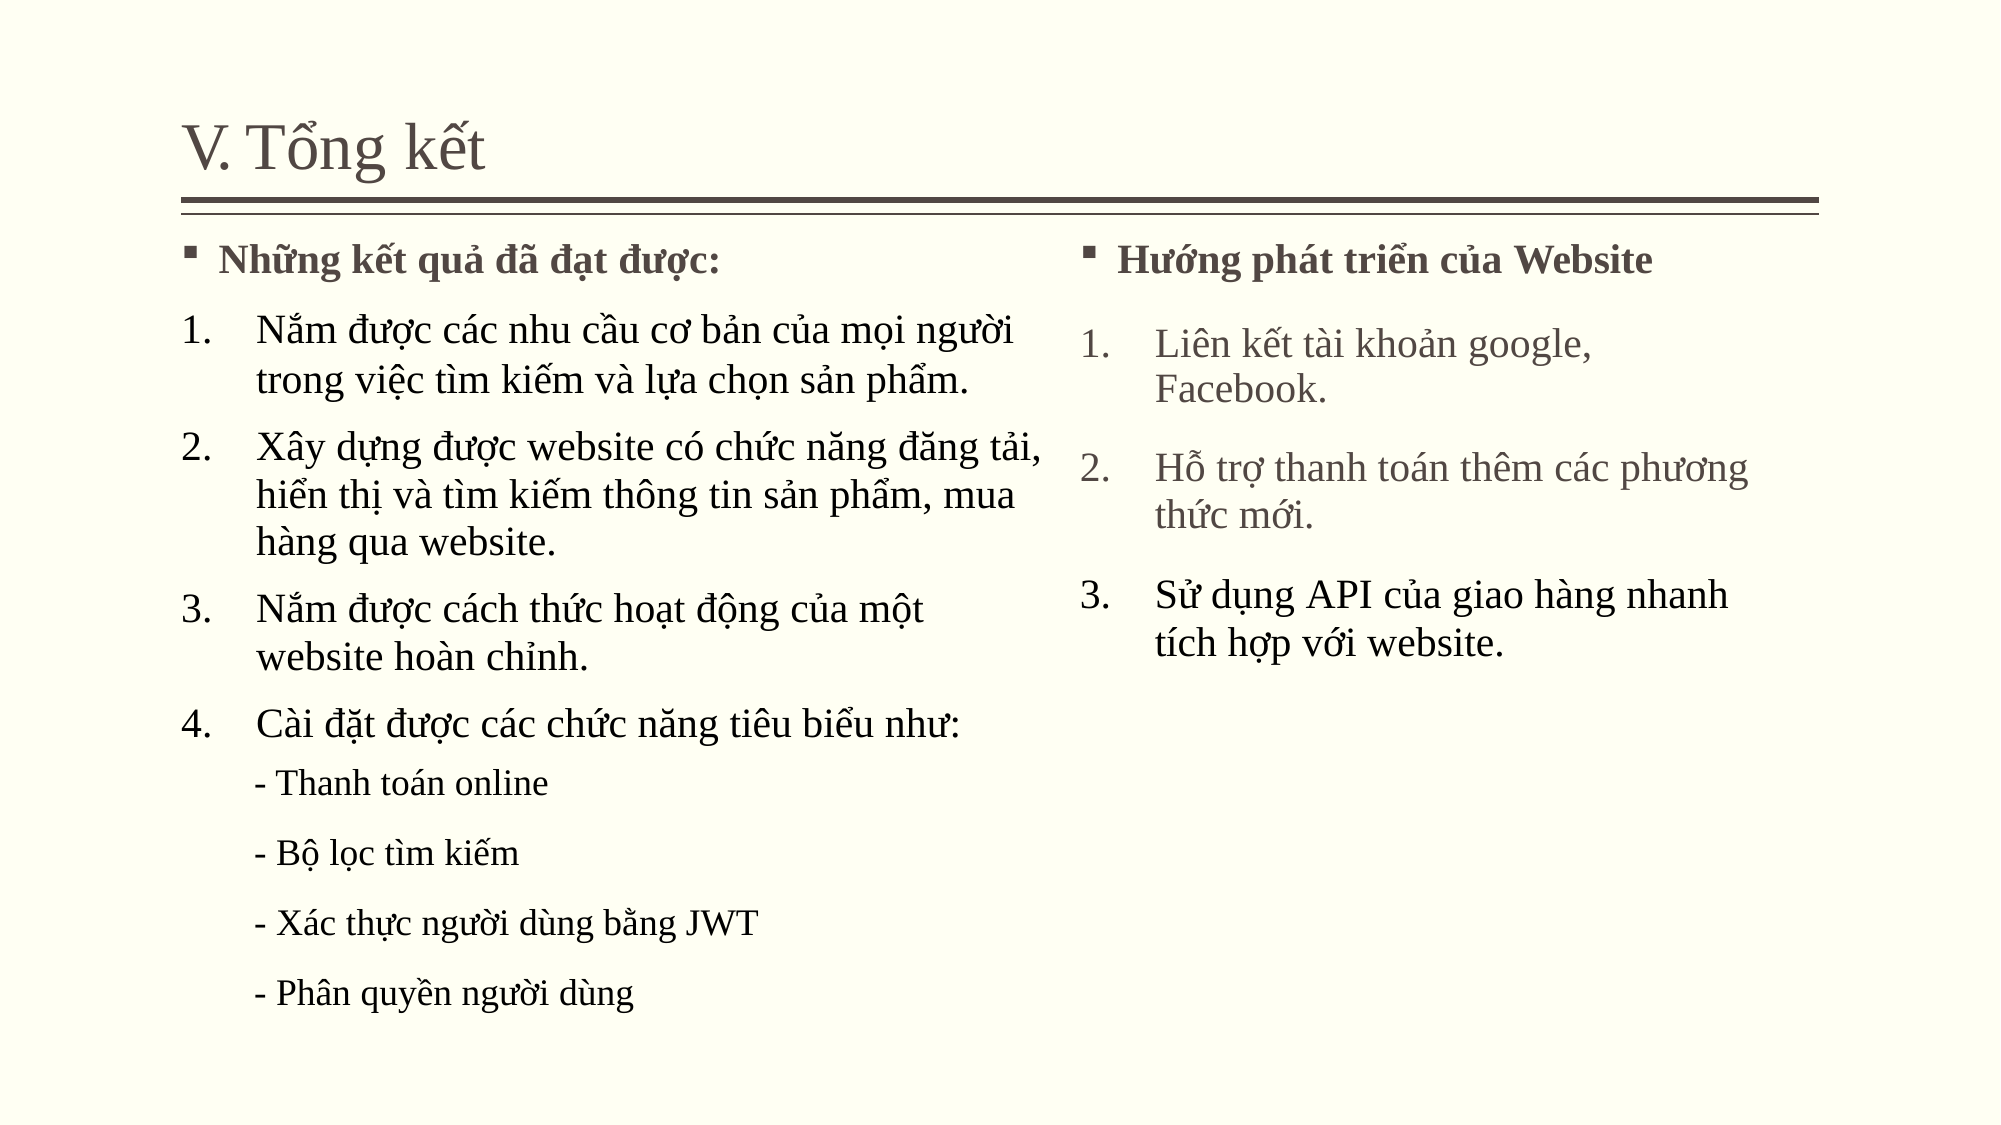

# V. Tổng kết
Những kết quả đã đạt được:
Nắm được các nhu cầu cơ bản của mọi người trong việc tìm kiếm và lựa chọn sản phẩm.
Xây dựng được website có chức năng đăng tải, hiển thị và tìm kiếm thông tin sản phẩm, mua hàng qua website.
Nắm được cách thức hoạt động của một website hoàn chỉnh.
Cài đặt được các chức năng tiêu biểu như:
- Thanh toán online
- Bộ lọc tìm kiếm
- Xác thực người dùng bằng JWT
- Phân quyền người dùng

Hướng phát triển của Website
Liên kết tài khoản google, Facebook.
Hỗ trợ thanh toán thêm các phương
thức mới.
Sử dụng API của giao hàng nhanh tích hợp với website.